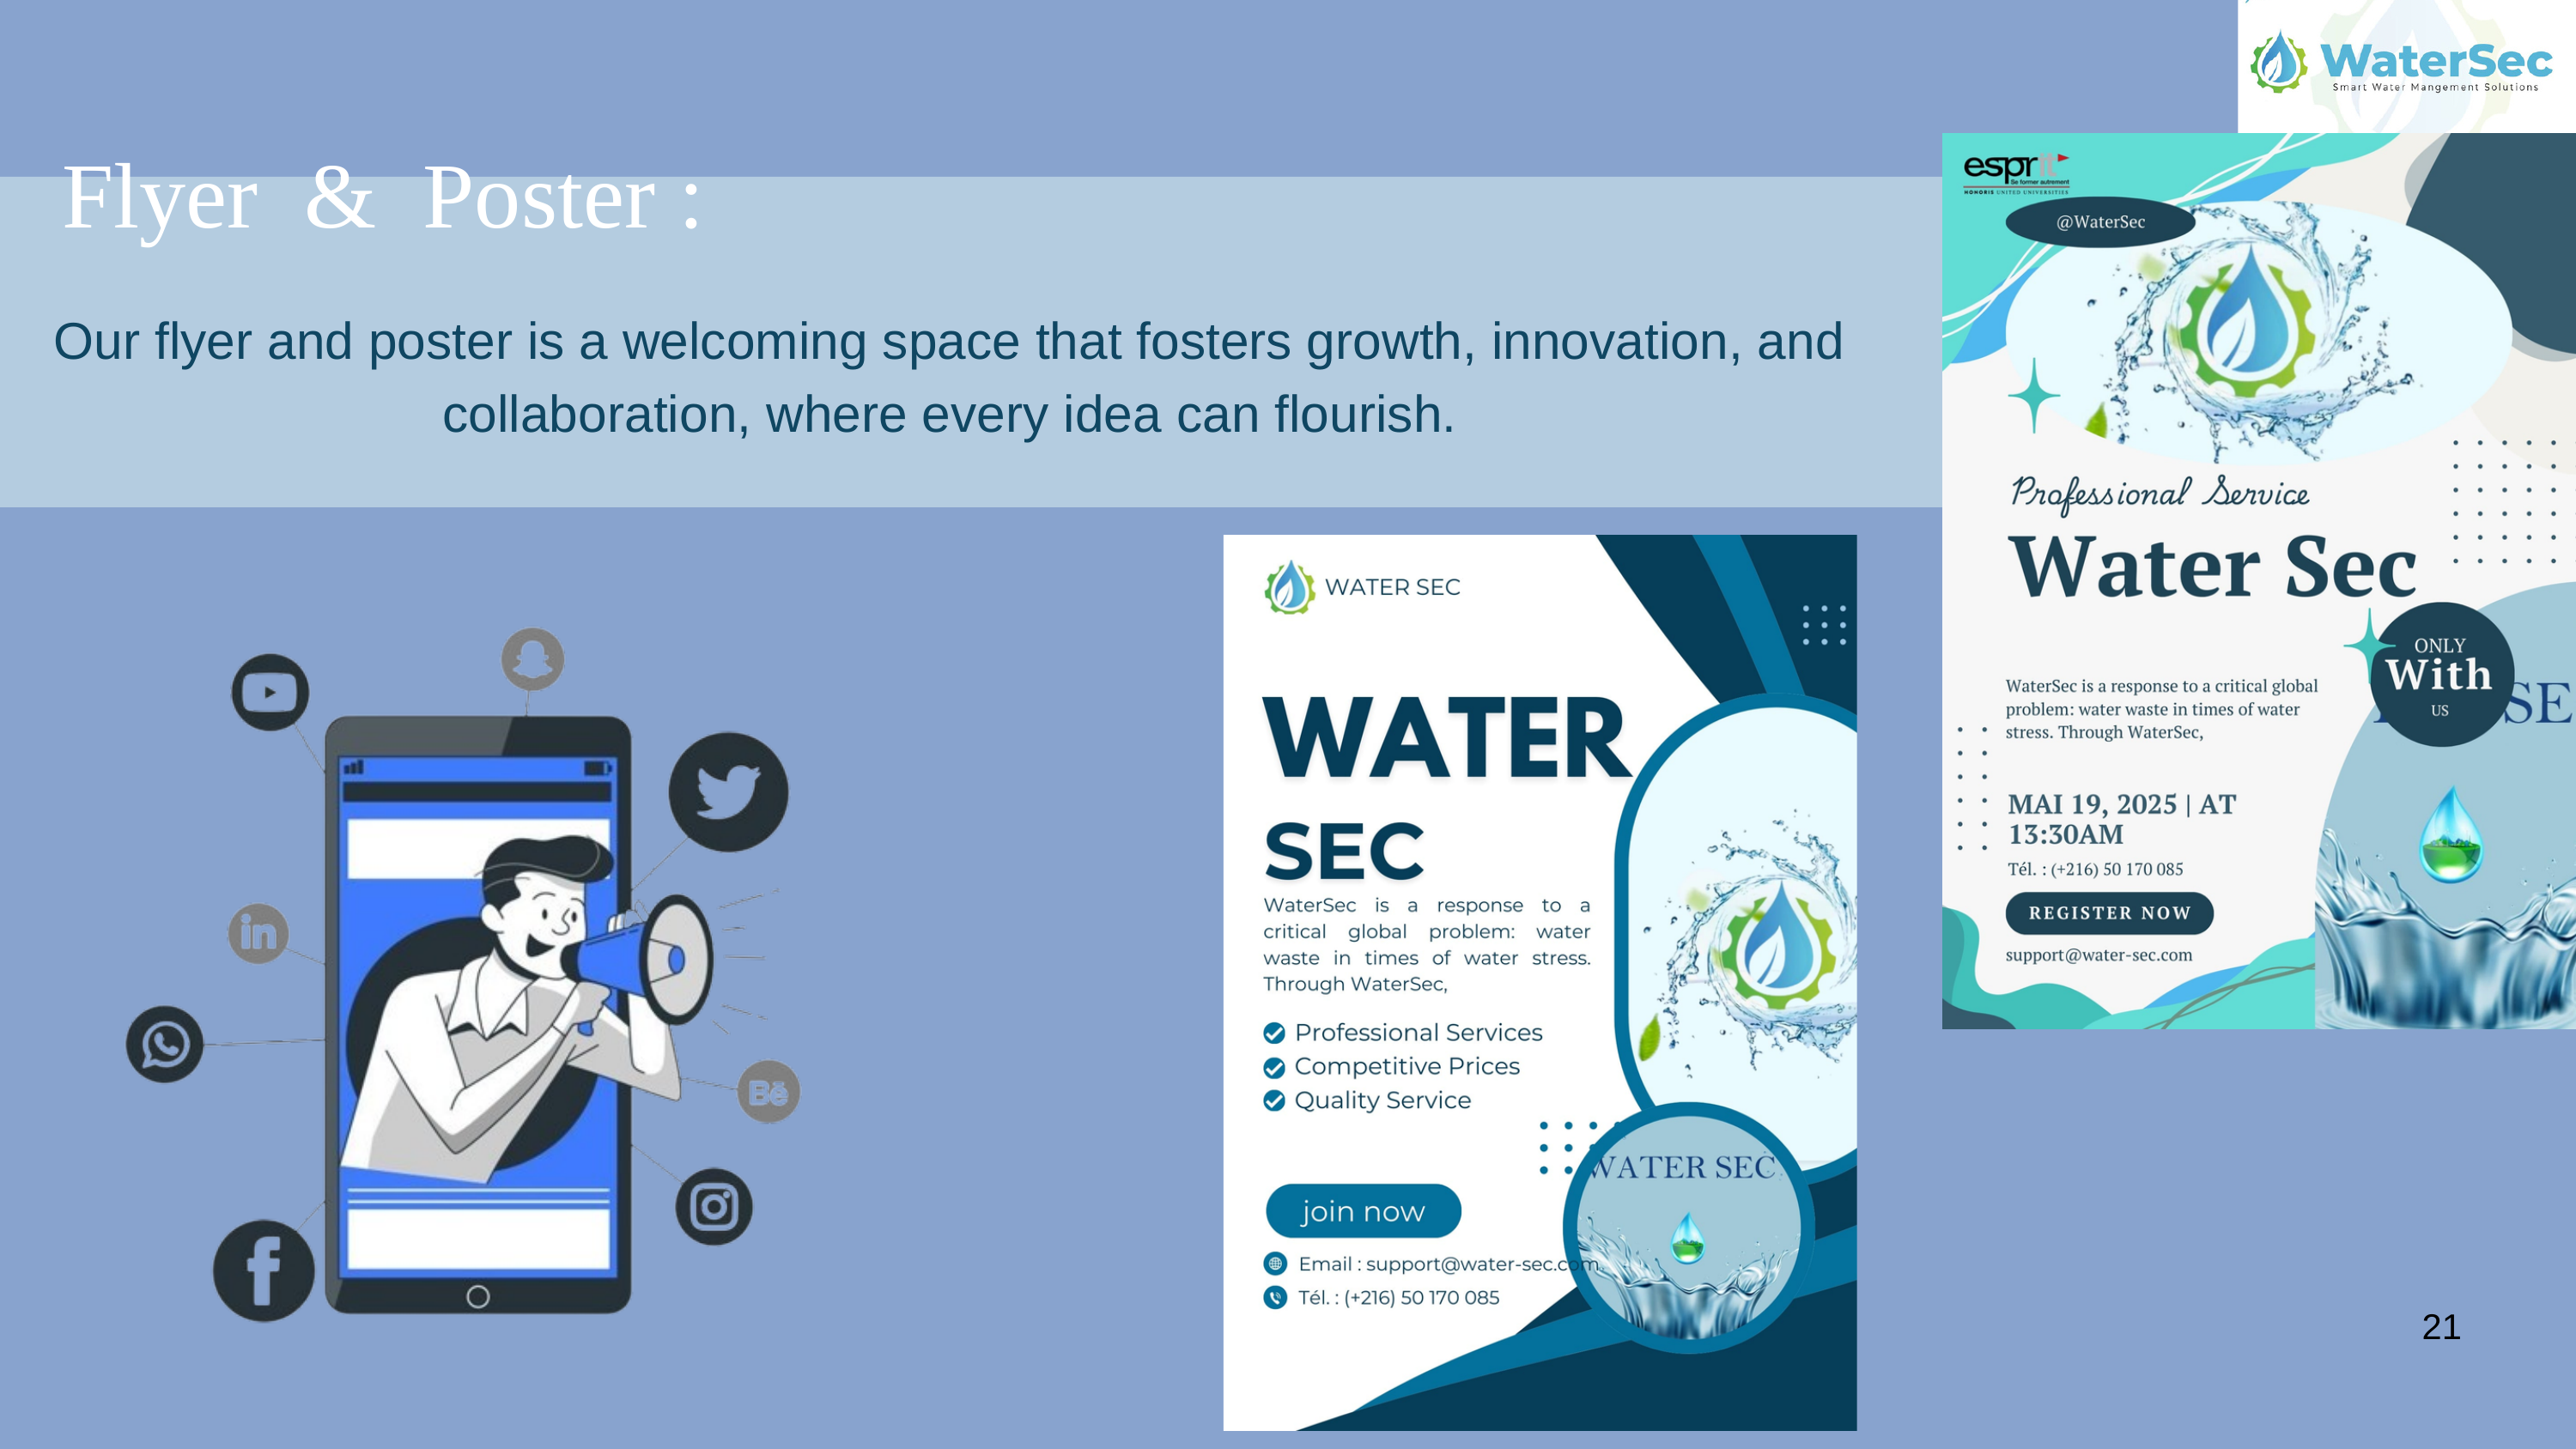

Flyer  &  Poster :

Our flyer and poster is a welcoming space that fosters growth, innovation, and collaboration, where every idea can flourish.

21